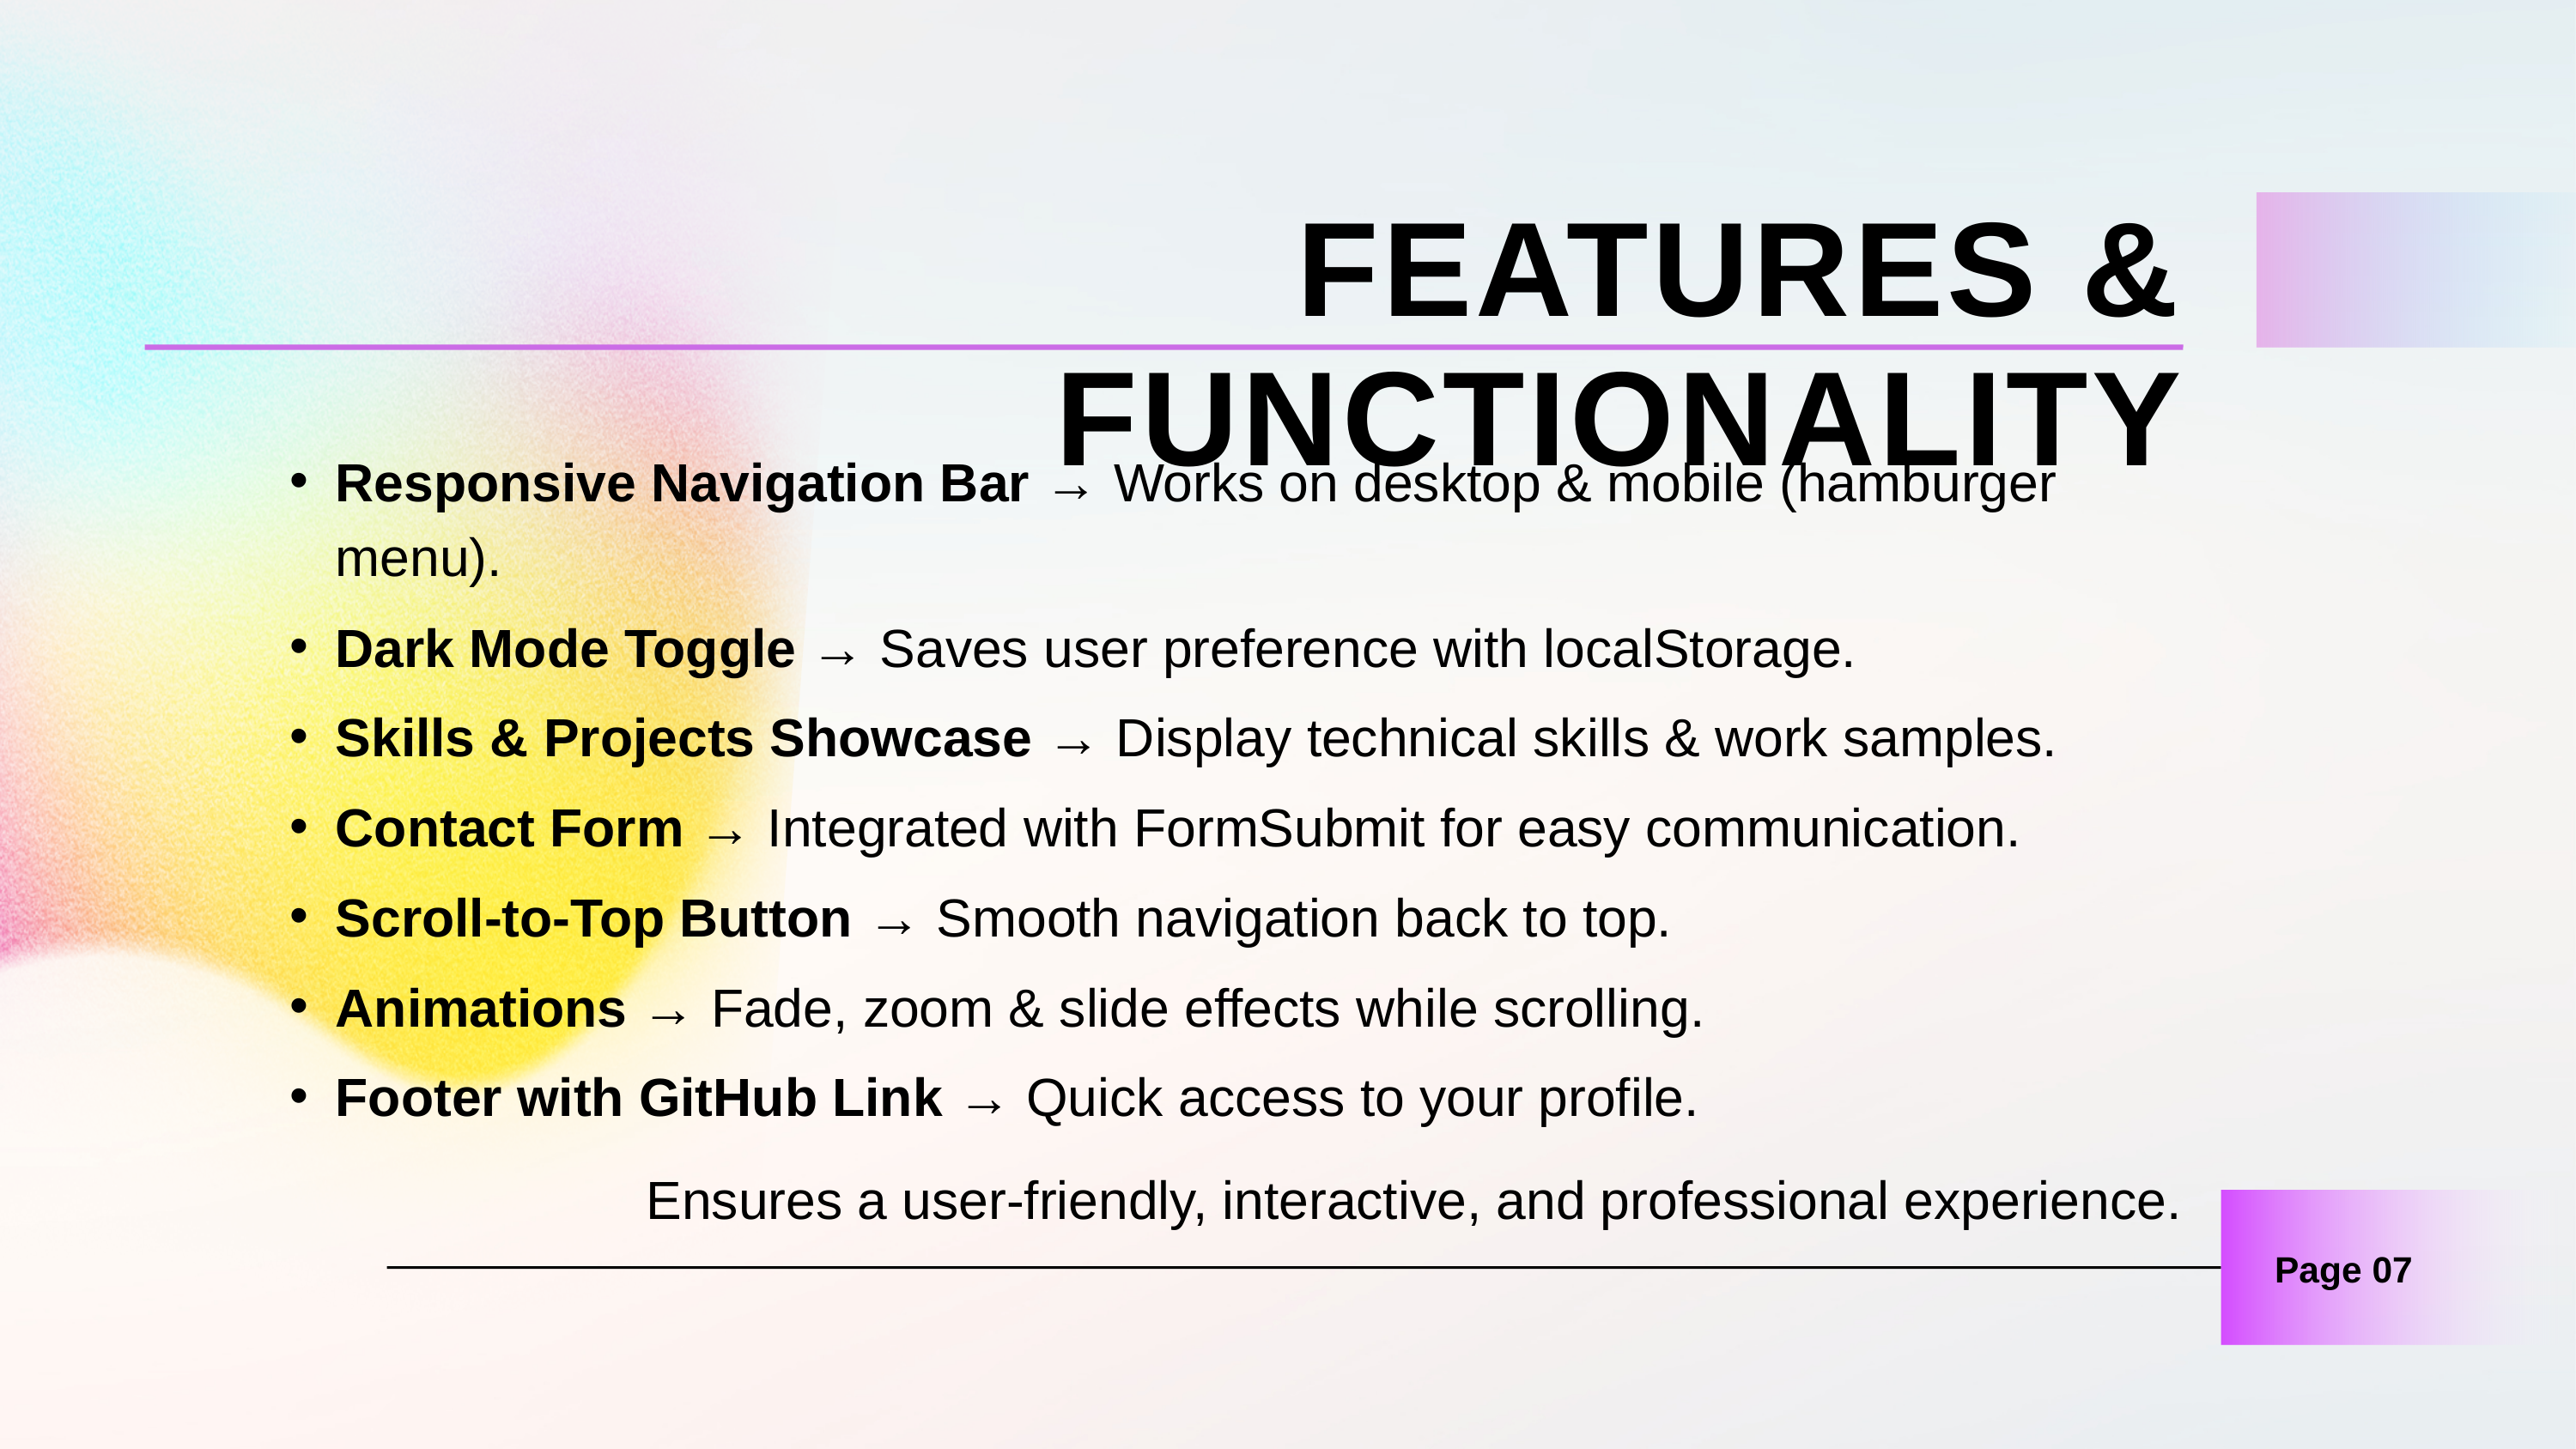

FEATURES & FUNCTIONALITY

Responsive Navigation Bar → Works on desktop & mobile (hamburger menu).
Dark Mode Toggle → Saves user preference with localStorage.
Skills & Projects Showcase → Display technical skills & work samples.
Contact Form → Integrated with FormSubmit for easy communication.
Scroll-to-Top Button → Smooth navigation back to top.
Animations → Fade, zoom & slide effects while scrolling.
Footer with GitHub Link → Quick access to your profile.
 Ensures a user-friendly, interactive, and professional experience.

Page 07